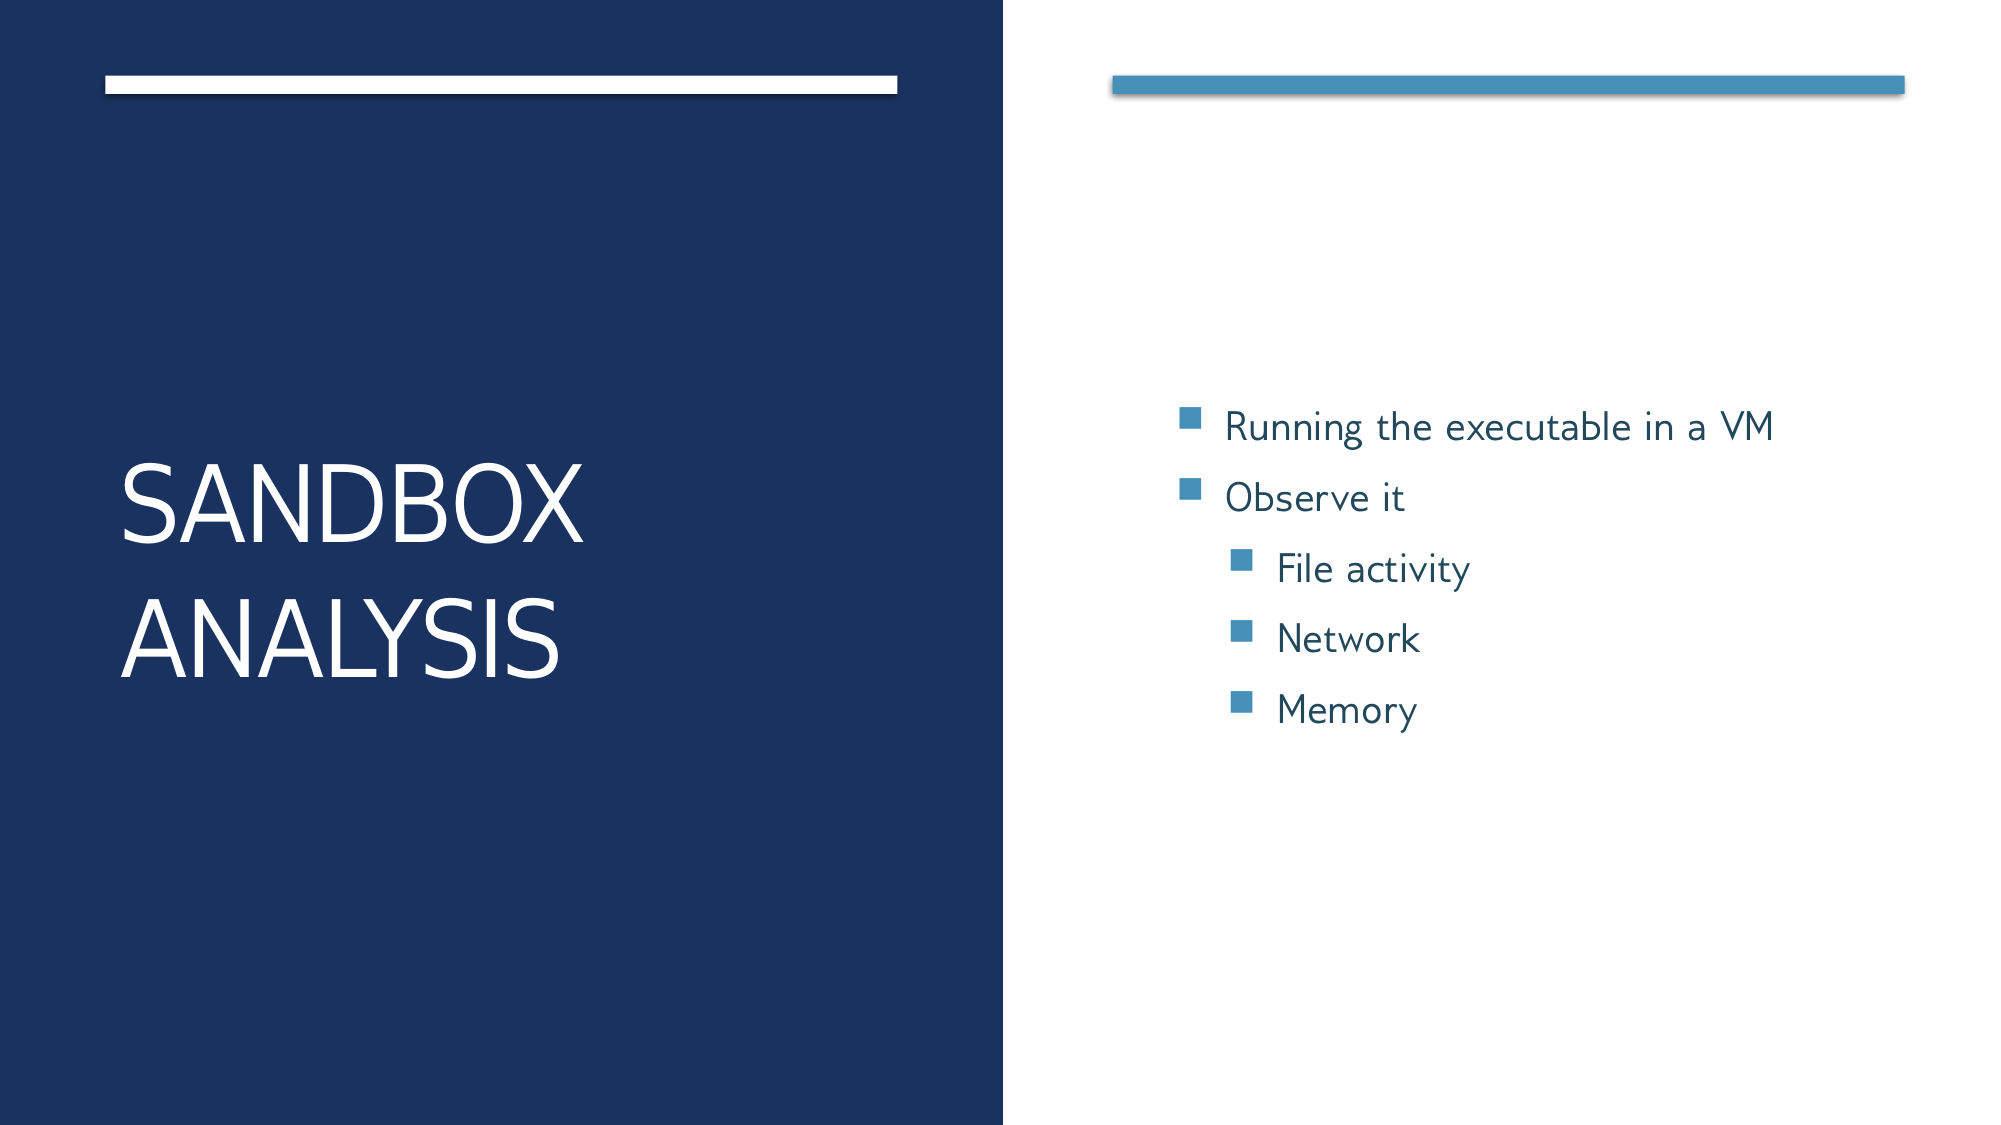

# Sandbox analysis
Running the executable in a VM
Observe it
File activity
Network
Memory